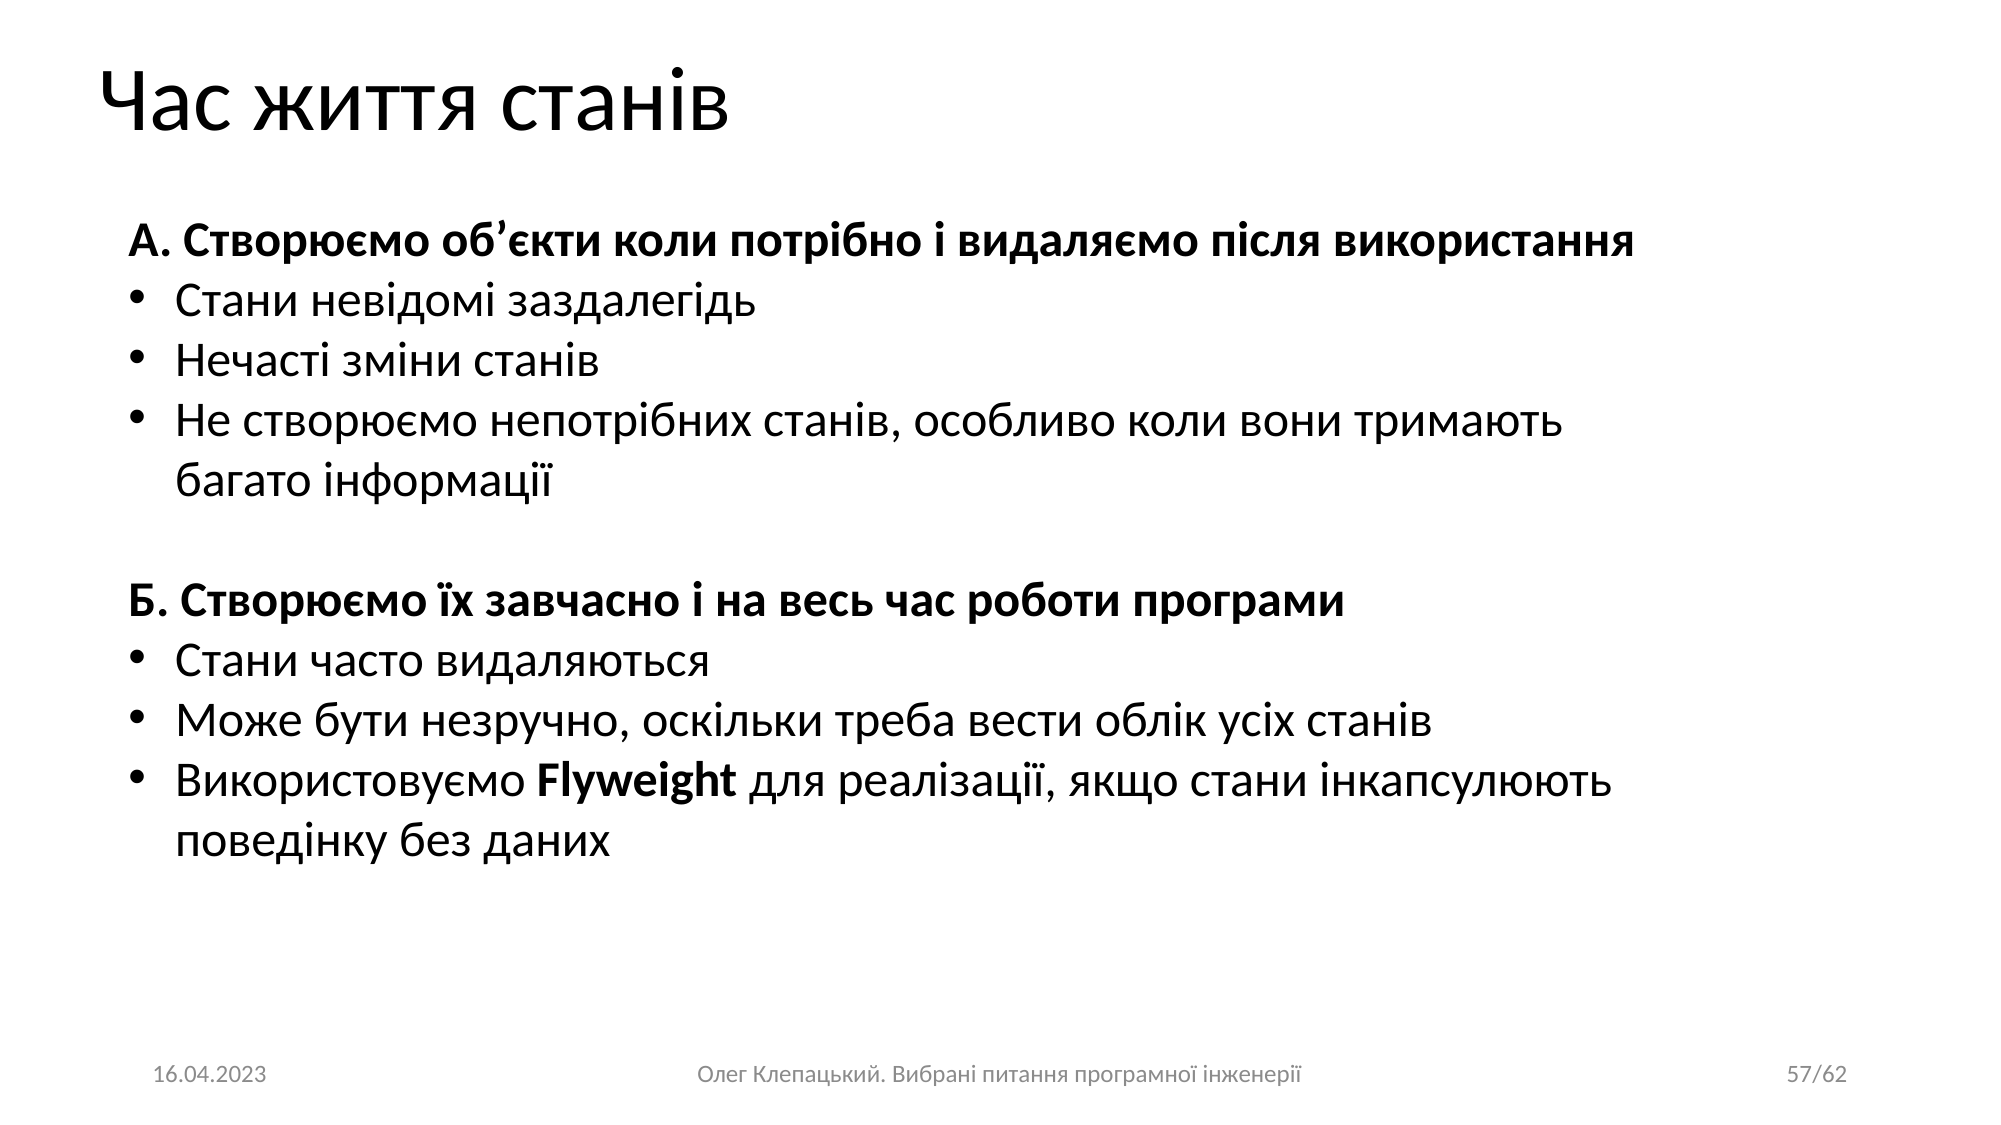

# Час життя станів
А. Створюємо об’єкти коли потрібно і видаляємо після використання
Стани невідомі заздалегідь
Нечасті зміни станів
Не створюємо непотрібних станів, особливо коли вони тримають багато інформації

Б. Створюємо їх завчасно і на весь час роботи програми
Стани часто видаляються
Може бути незручно, оскільки треба вести облік усіх станів
Використовуємо Flyweight для реалізації, якщо стани інкапсулюють поведінку без даних
16.04.2023
Олег Клепацький. Вибрані питання програмної інженерії
57/62